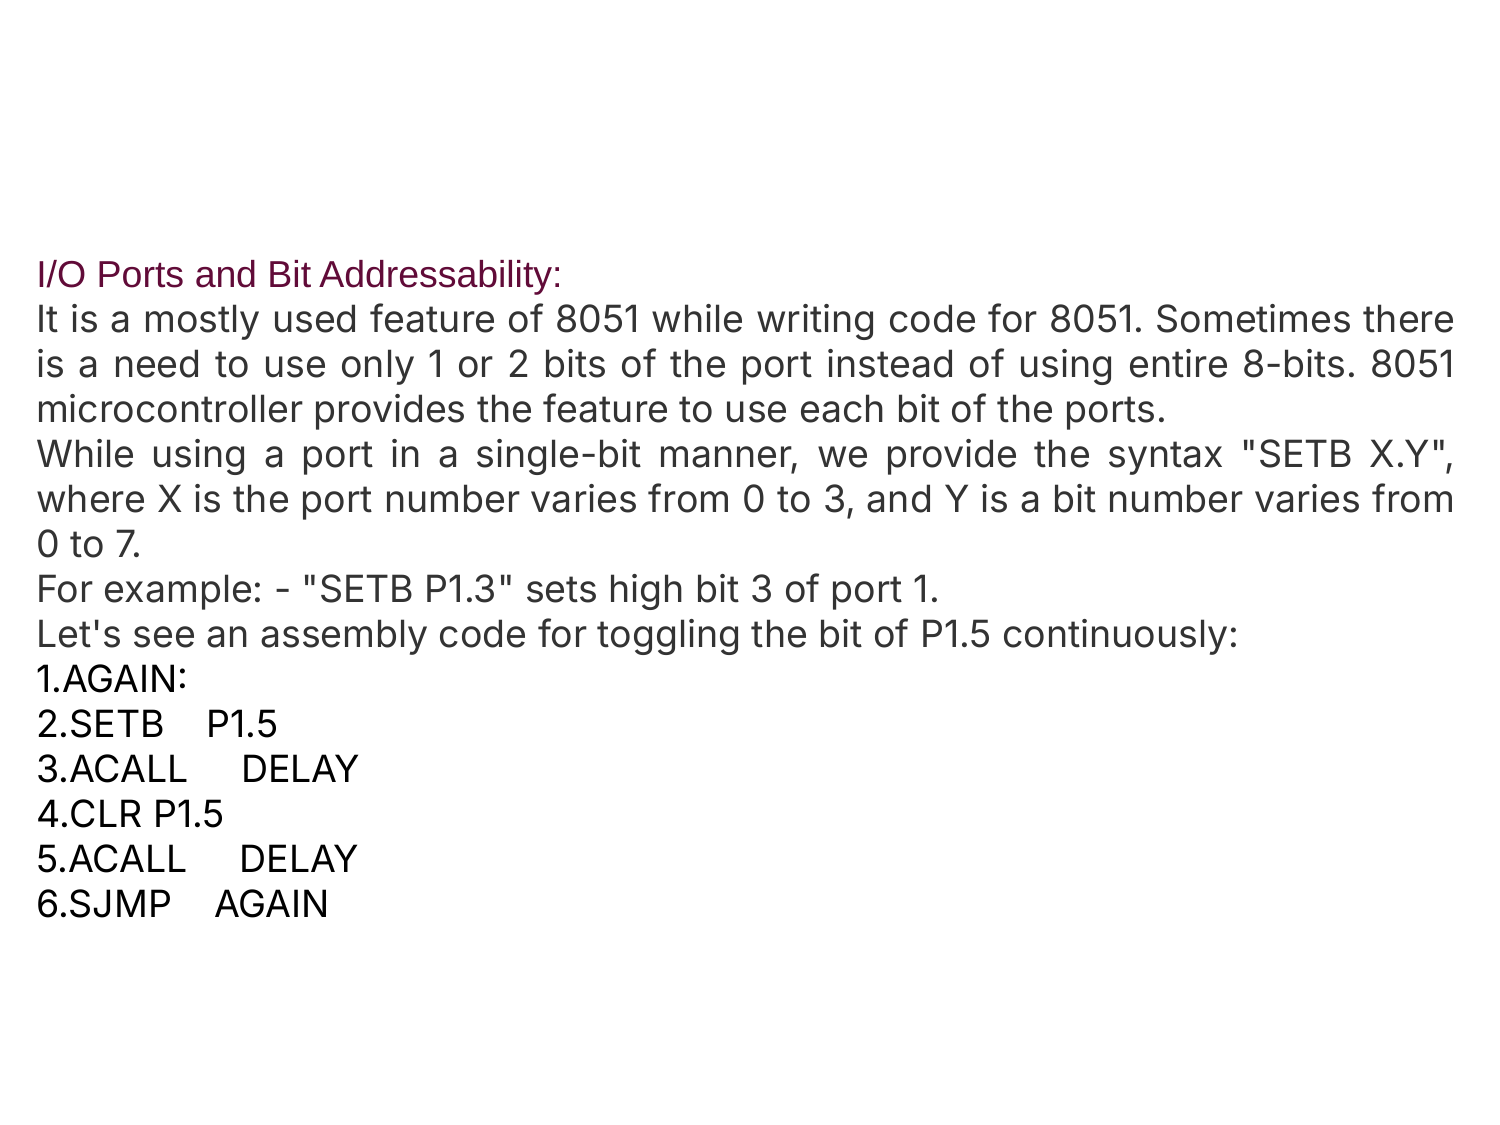

#
I/O Ports and Bit Addressability:
It is a mostly used feature of 8051 while writing code for 8051. Sometimes there is a need to use only 1 or 2 bits of the port instead of using entire 8-bits. 8051 microcontroller provides the feature to use each bit of the ports.
While using a port in a single-bit manner, we provide the syntax "SETB X.Y", where X is the port number varies from 0 to 3, and Y is a bit number varies from 0 to 7.
For example: - "SETB P1.3" sets high bit 3 of port 1.
Let's see an assembly code for toggling the bit of P1.5 continuously:
AGAIN:
SETB    P1.5
ACALL     DELAY
CLR P1.5
ACALL     DELAY
SJMP    AGAIN